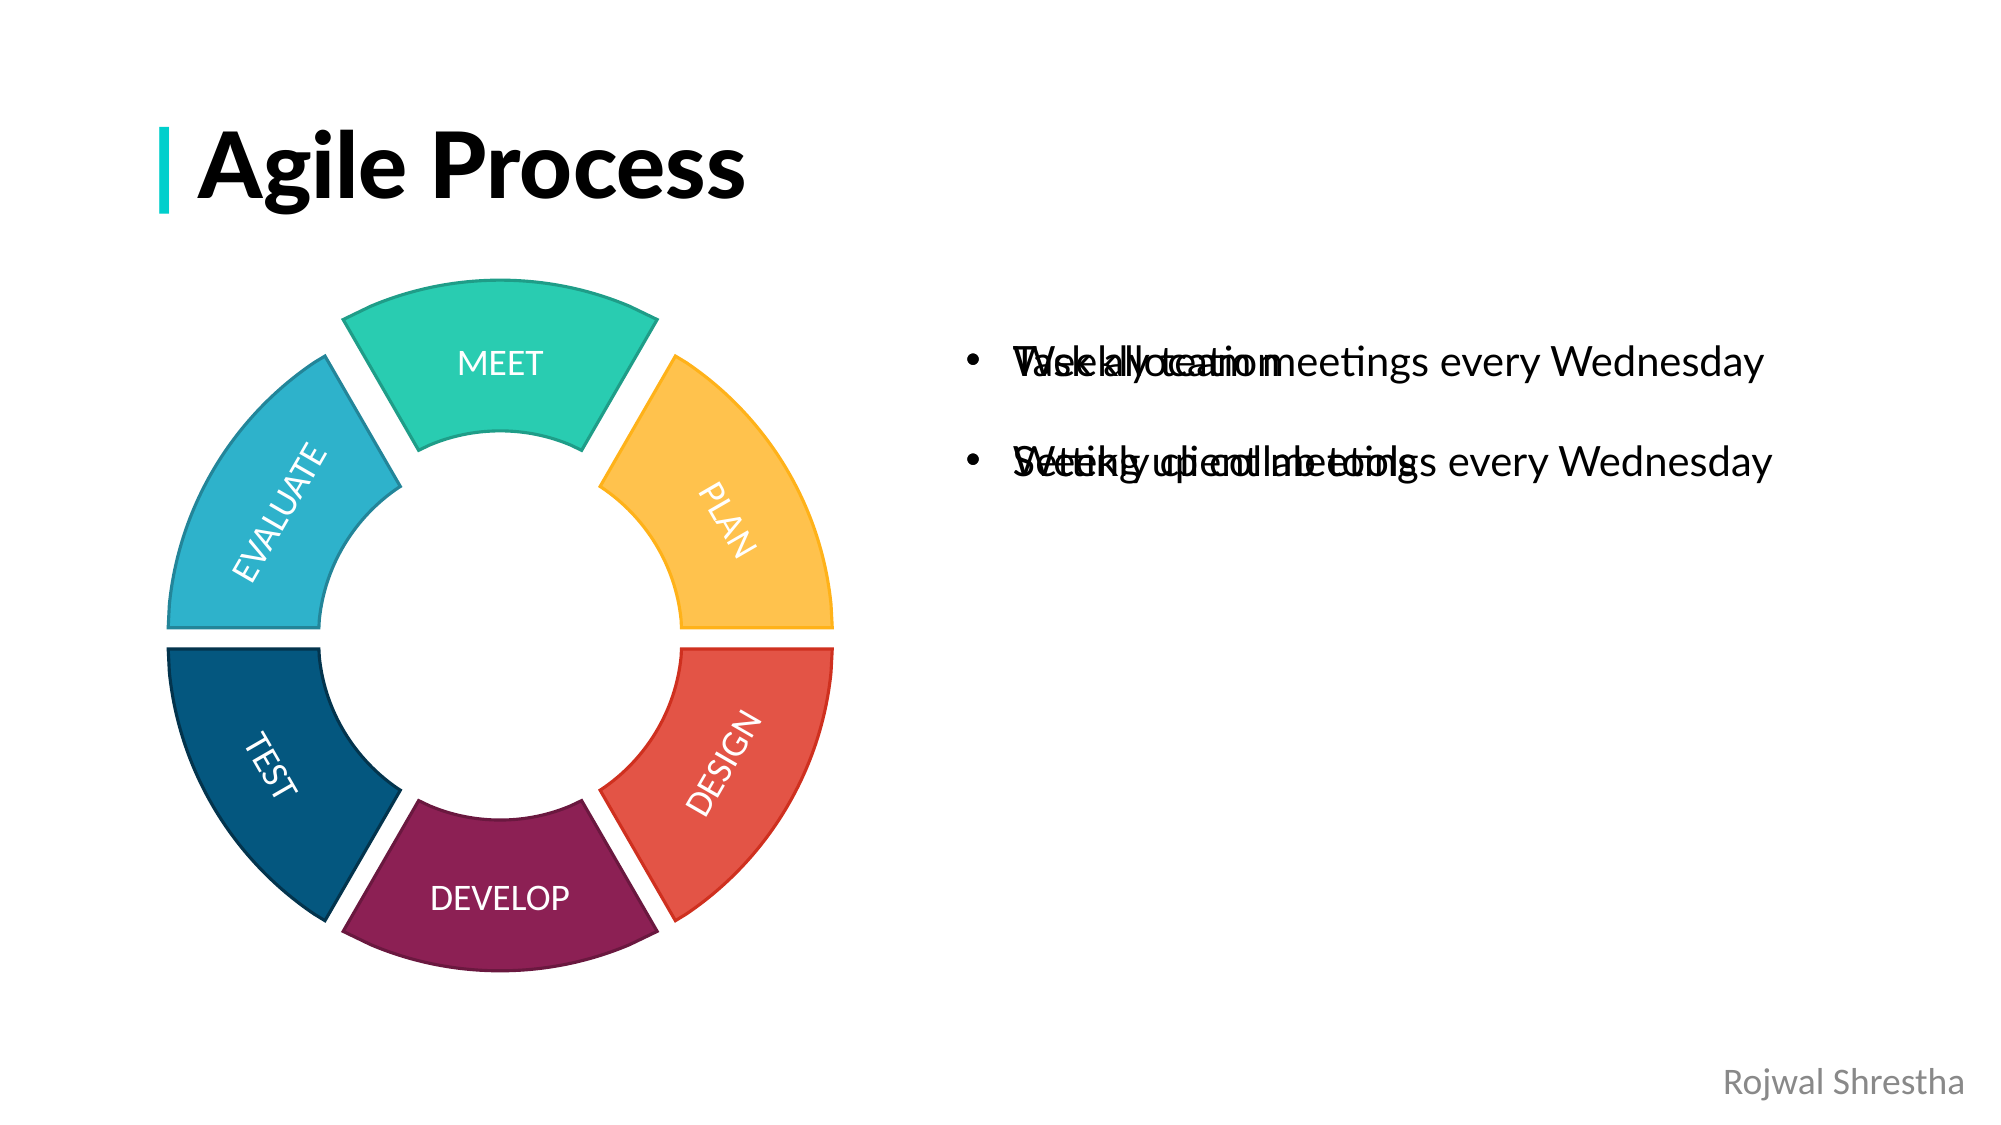

# | Agile Process
Weekly team meetings every Wednesday
Weekly client meetings every Wednesday
Task allocation
Setting up collab tools

MEET

EVALUATE

PLAN

TEST

DESIGN

DEVELOP
Rojwal Shrestha